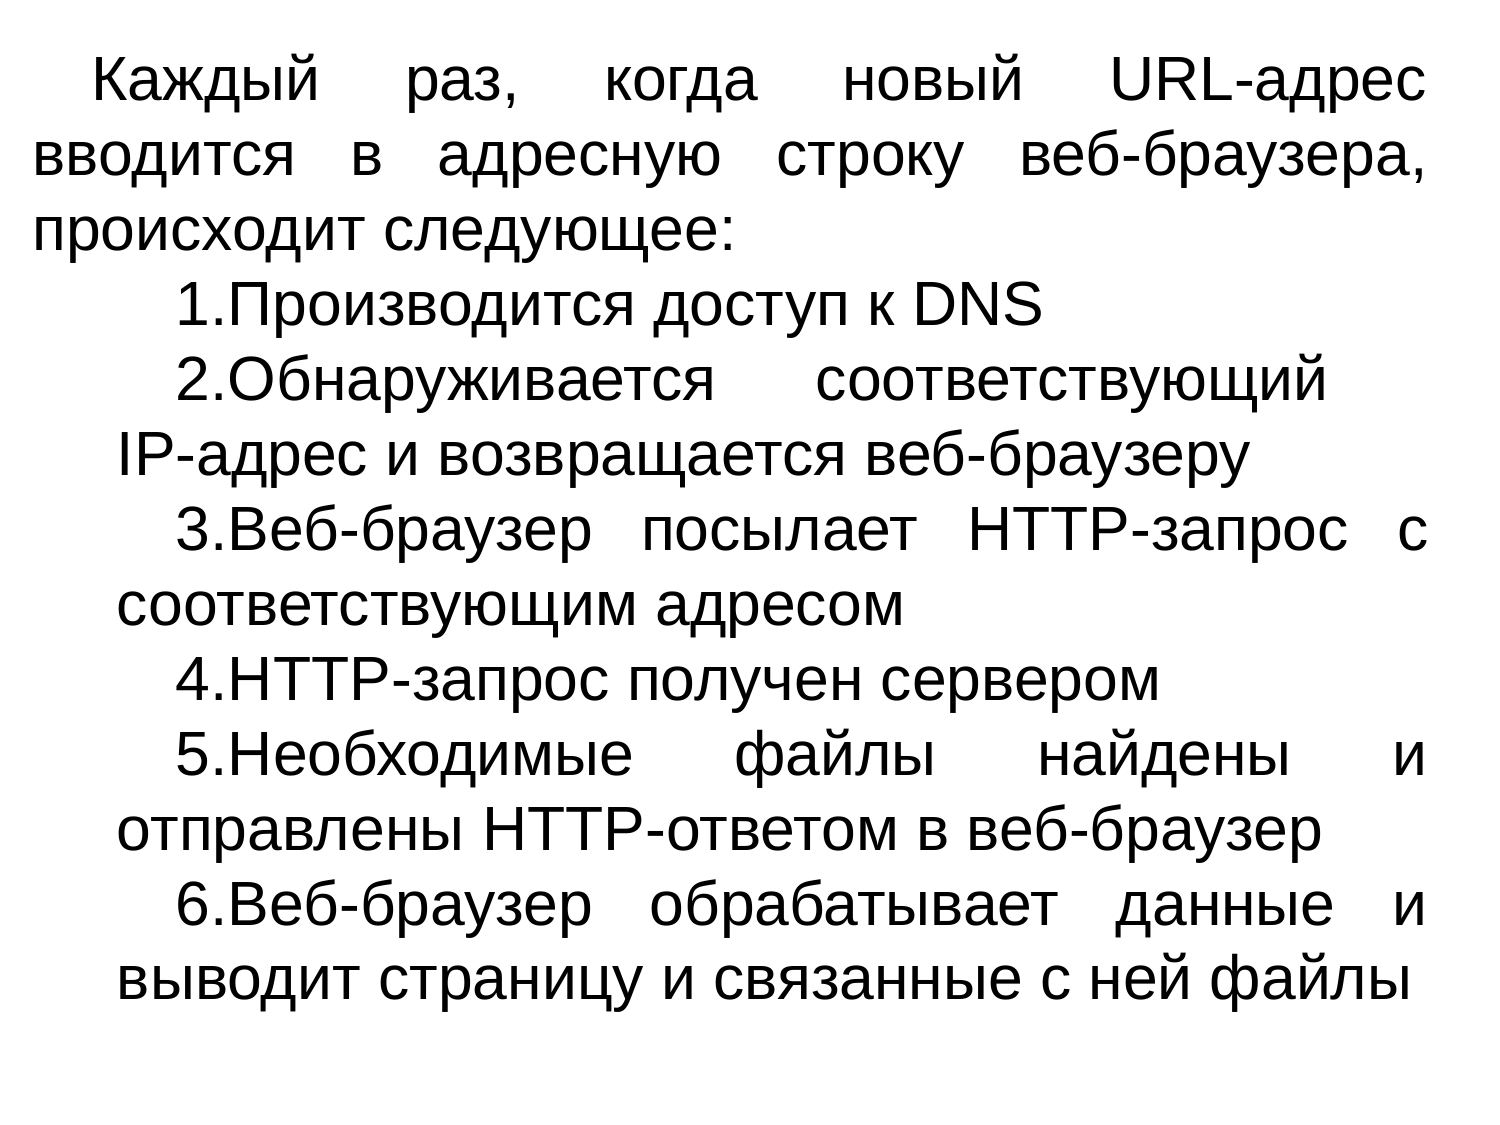

Каждый раз, когда новый URL-адрес вводится в адресную строку веб-браузера, происходит следующее:
Производится доступ к DNS
Обнаруживается соответствующий
IP-адрес и возвращается веб-браузеру
Веб-браузер посылает HTTP-запрос с соответствующим адресом
HTTP-запрос получен сервером
Необходимые файлы найдены и отправлены HTTP-ответом в веб-браузер
Веб-браузер обрабатывает данные и выводит страницу и связанные с ней файлы